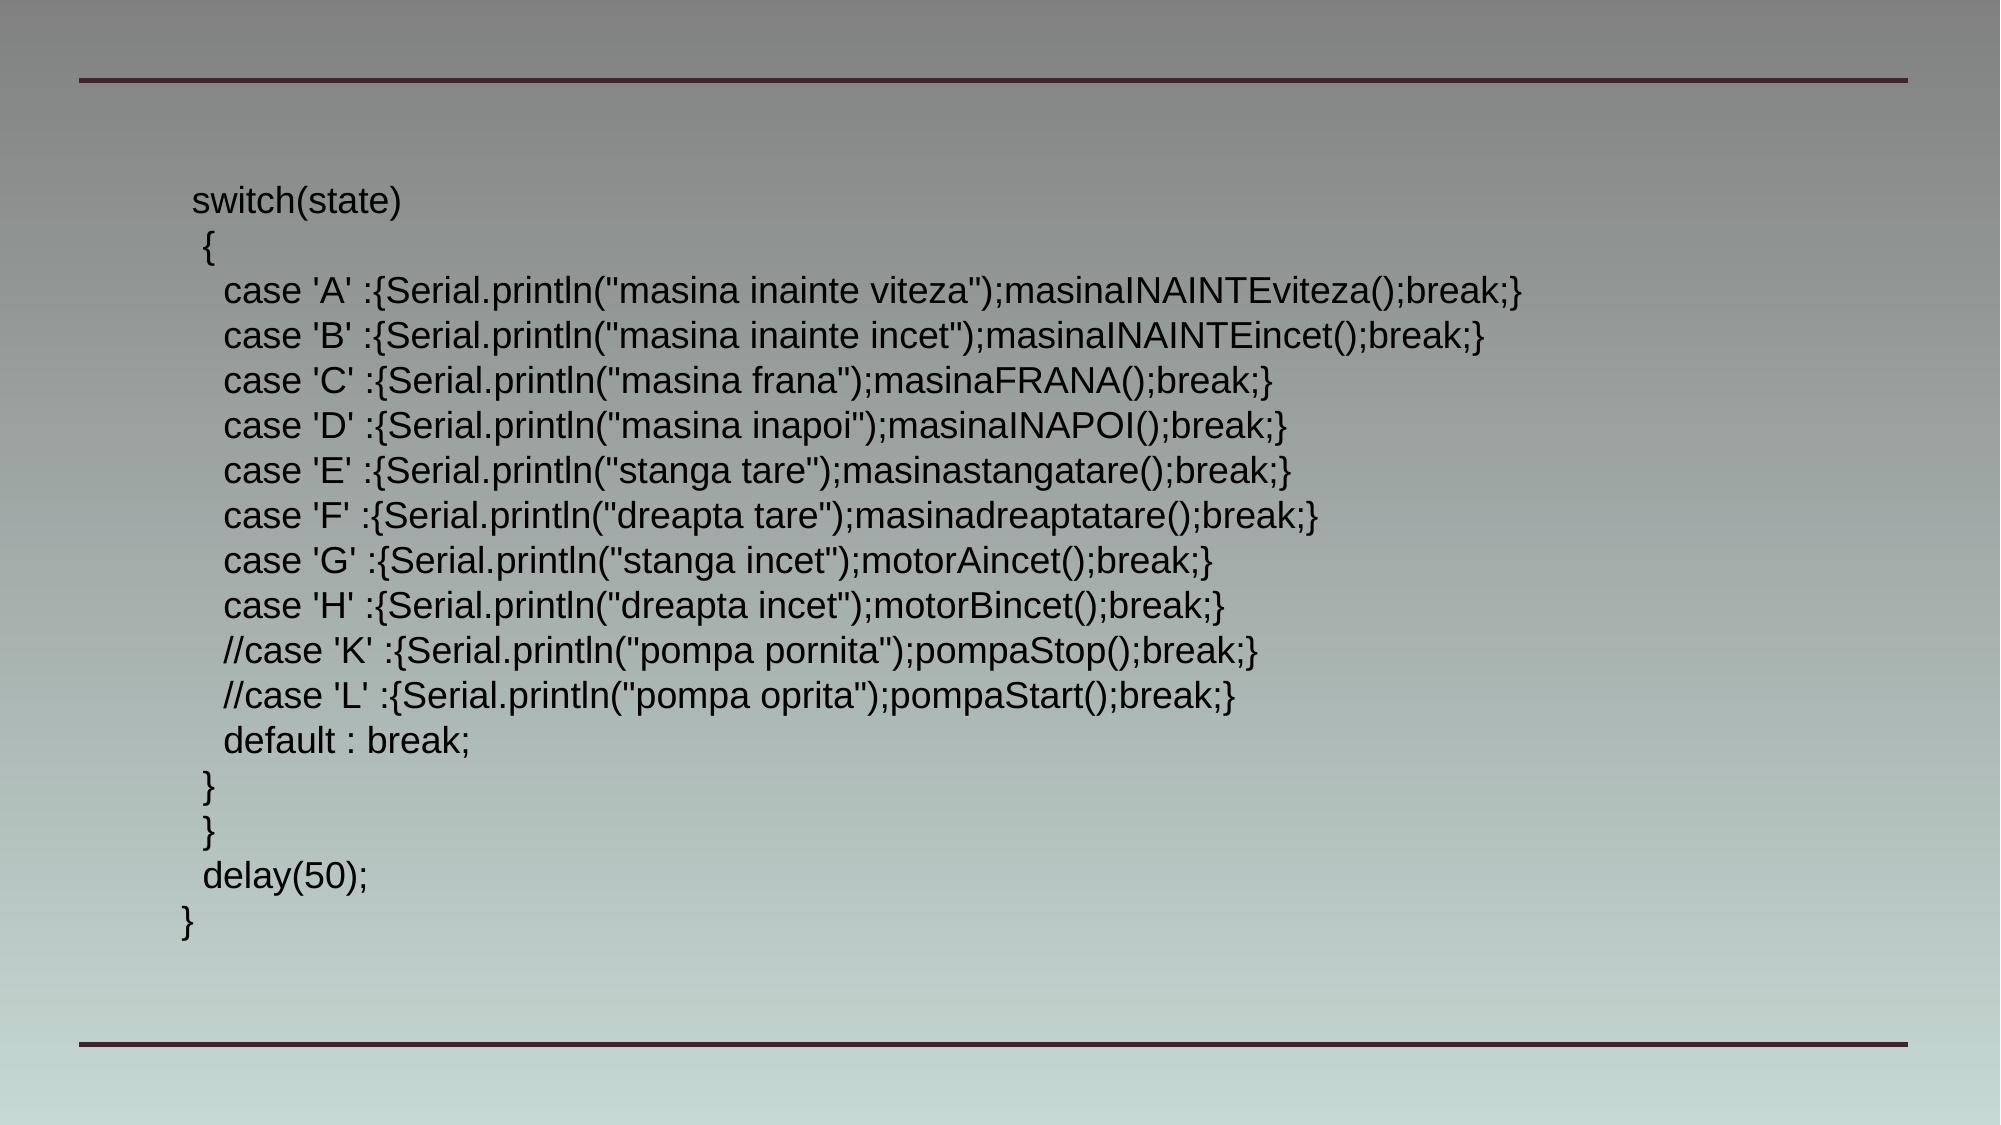

switch(state)
  {
    case 'A' :{Serial.println("masina inainte viteza");masinaINAINTEviteza();break;}
    case 'B' :{Serial.println("masina inainte incet");masinaINAINTEincet();break;}
    case 'C' :{Serial.println("masina frana");masinaFRANA();break;}
    case 'D' :{Serial.println("masina inapoi");masinaINAPOI();break;}
    case 'E' :{Serial.println("stanga tare");masinastangatare();break;}
    case 'F' :{Serial.println("dreapta tare");masinadreaptatare();break;}
    case 'G' :{Serial.println("stanga incet");motorAincet();break;}
    case 'H' :{Serial.println("dreapta incet");motorBincet();break;}
    //case 'K' :{Serial.println("pompa pornita");pompaStop();break;}
    //case 'L' :{Serial.println("pompa oprita");pompaStart();break;}
    default : break;
  }
  }
  delay(50);
}